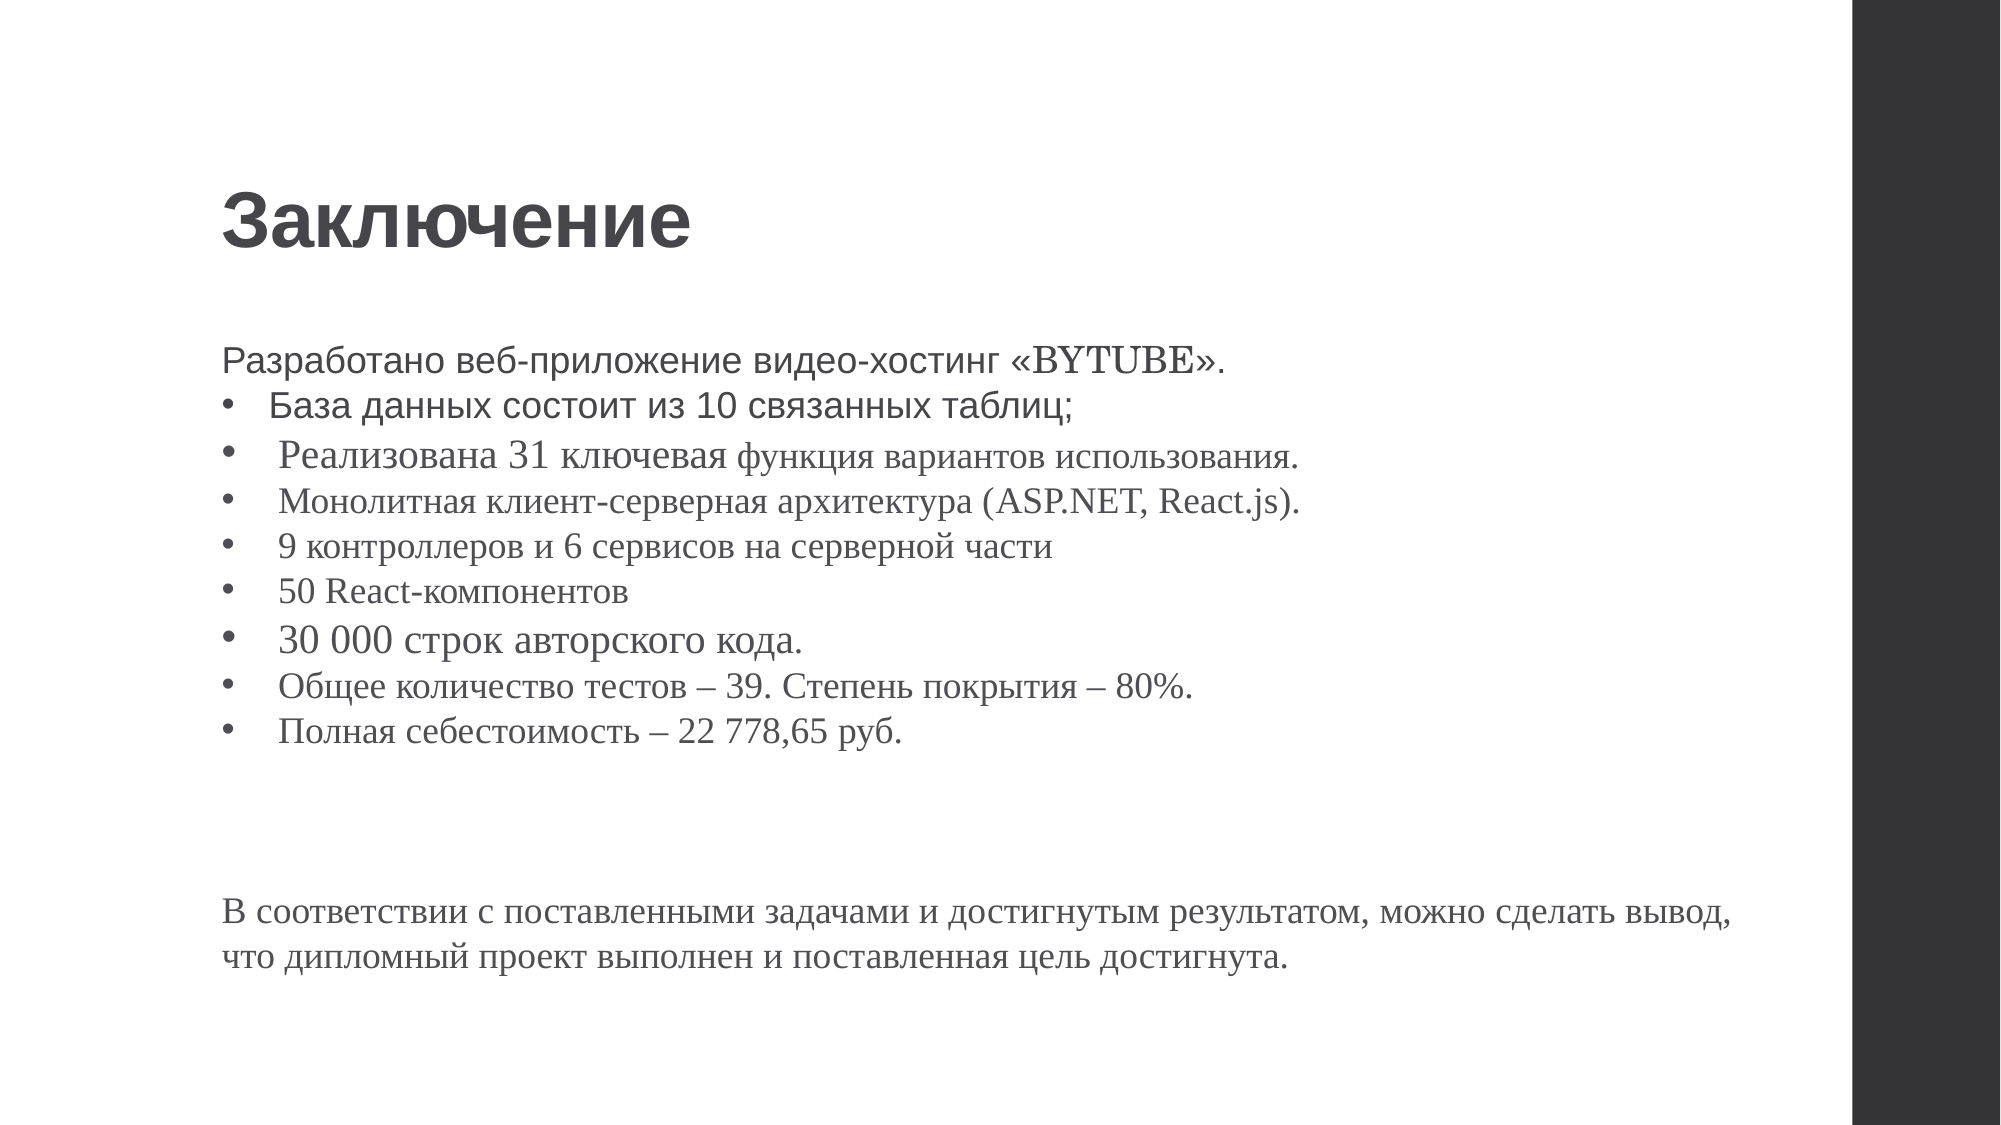

Заключение
Разработано веб-приложение видео-хостинг «BYTUBE».
База данных состоит из 10 связанных таблиц;
Реализована 31 ключевая функция вариантов использования.
Монолитная клиент-серверная архитектура (ASP.NET, React.js).
9 контроллеров и 6 сервисов на серверной части
50 React-компонентов
30 000 строк авторского кода.
Общее количество тестов – 39. Степень покрытия – 80%.
Полная себестоимость – 22 778,65 руб.

В соответствии с поставленными задачами и достигнутым результатом, можно сделать вывод, что дипломный проект выполнен и поставленная цель достигнута.